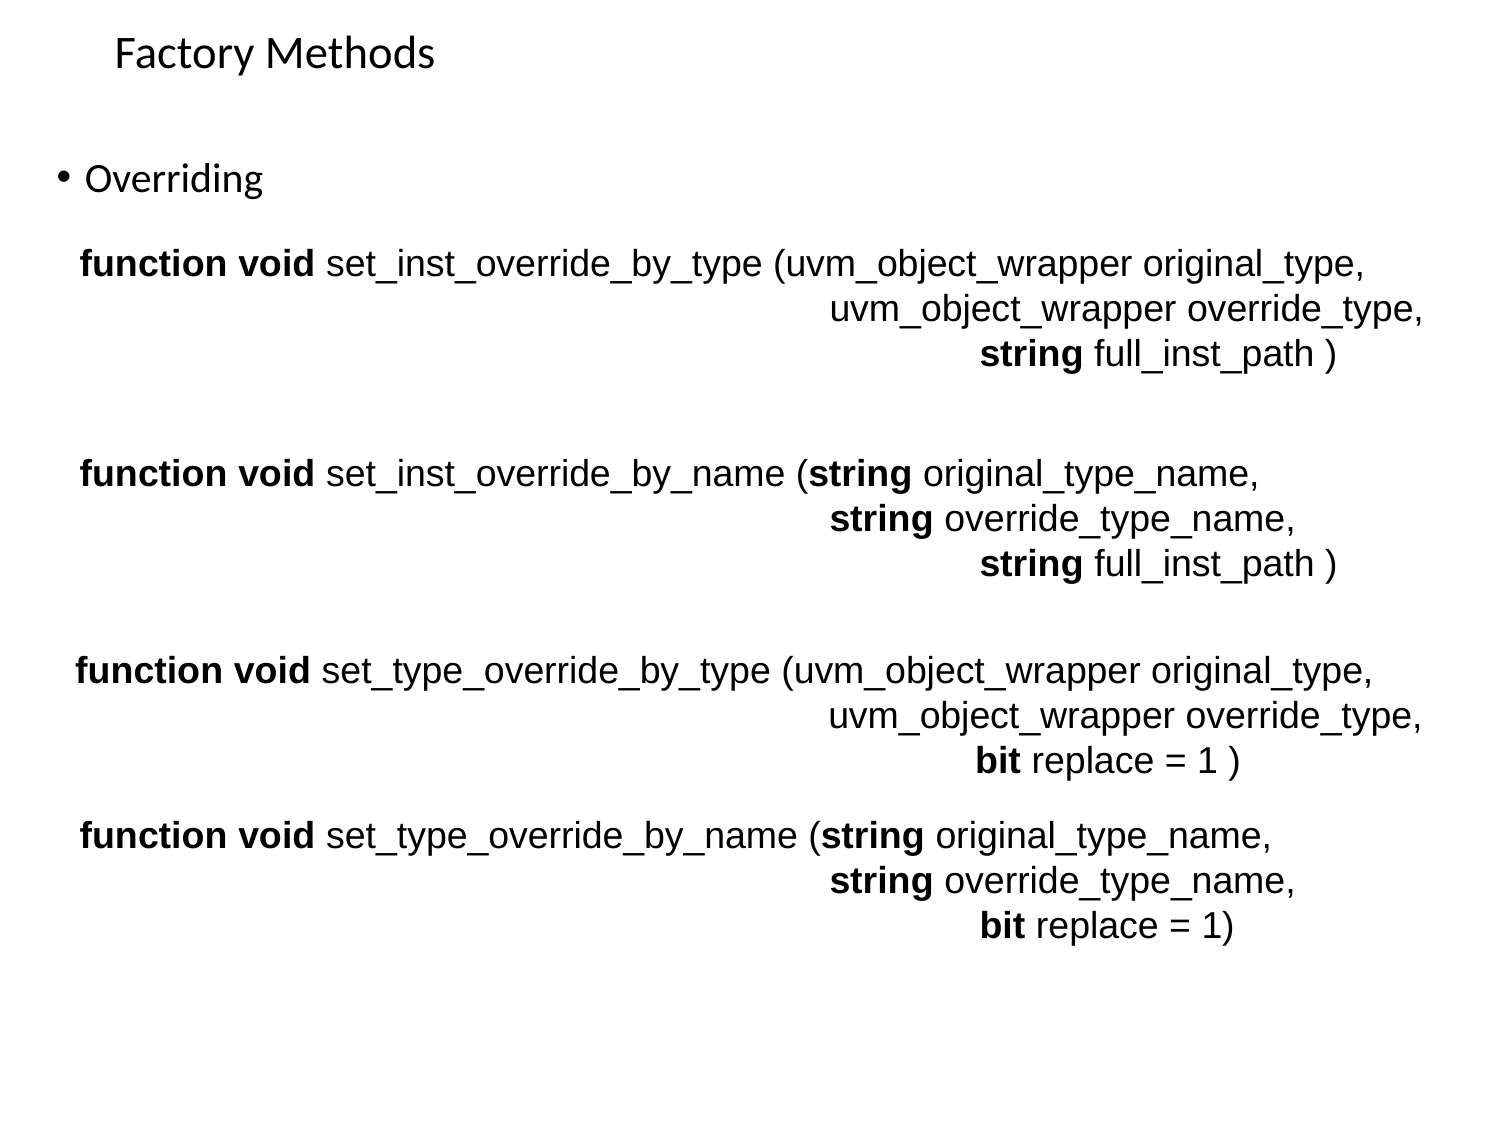

# Factory Methods
Overriding

function void set_inst_override_by_type (uvm_object_wrapper original_type,
					uvm_object_wrapper override_type,
						string full_inst_path )
function void set_inst_override_by_name (string original_type_name,
					string override_type_name,
						string full_inst_path )
function void set_type_override_by_type (uvm_object_wrapper original_type,
				                  uvm_object_wrapper override_type,
					 	bit replace = 1 )
function void set_type_override_by_name (string original_type_name,
					string override_type_name,
						bit replace = 1)